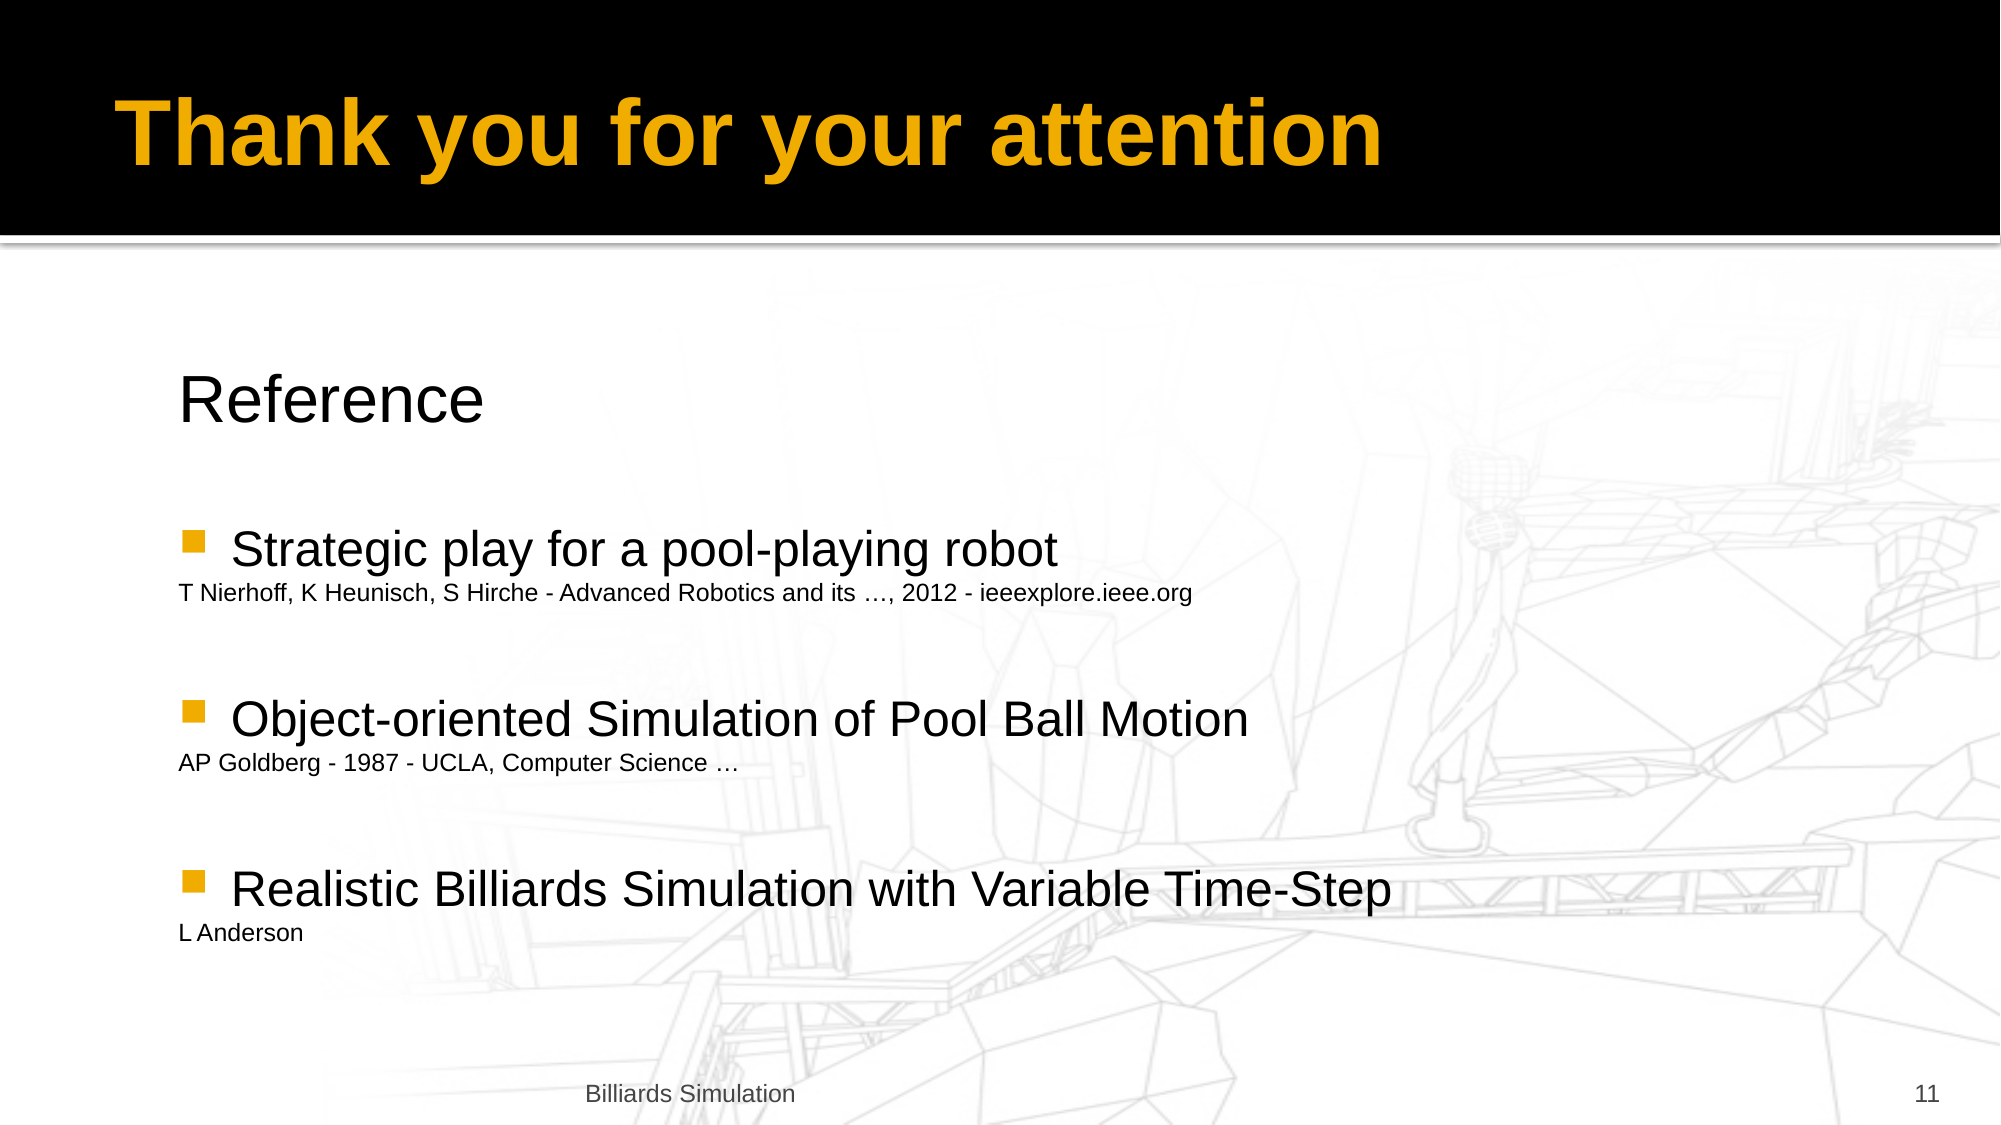

# Thank you for your attention

Reference

Strategic play for a pool-playing robot
T Nierhoff, K Heunisch, S Hirche - Advanced Robotics and its …, 2012 - ieeexplore.ieee.org

Object-oriented Simulation of Pool Ball Motion
AP Goldberg - 1987 - UCLA, Computer Science …

Realistic Billiards Simulation with Variable Time-Step
L Anderson
Billiards Simulation
11